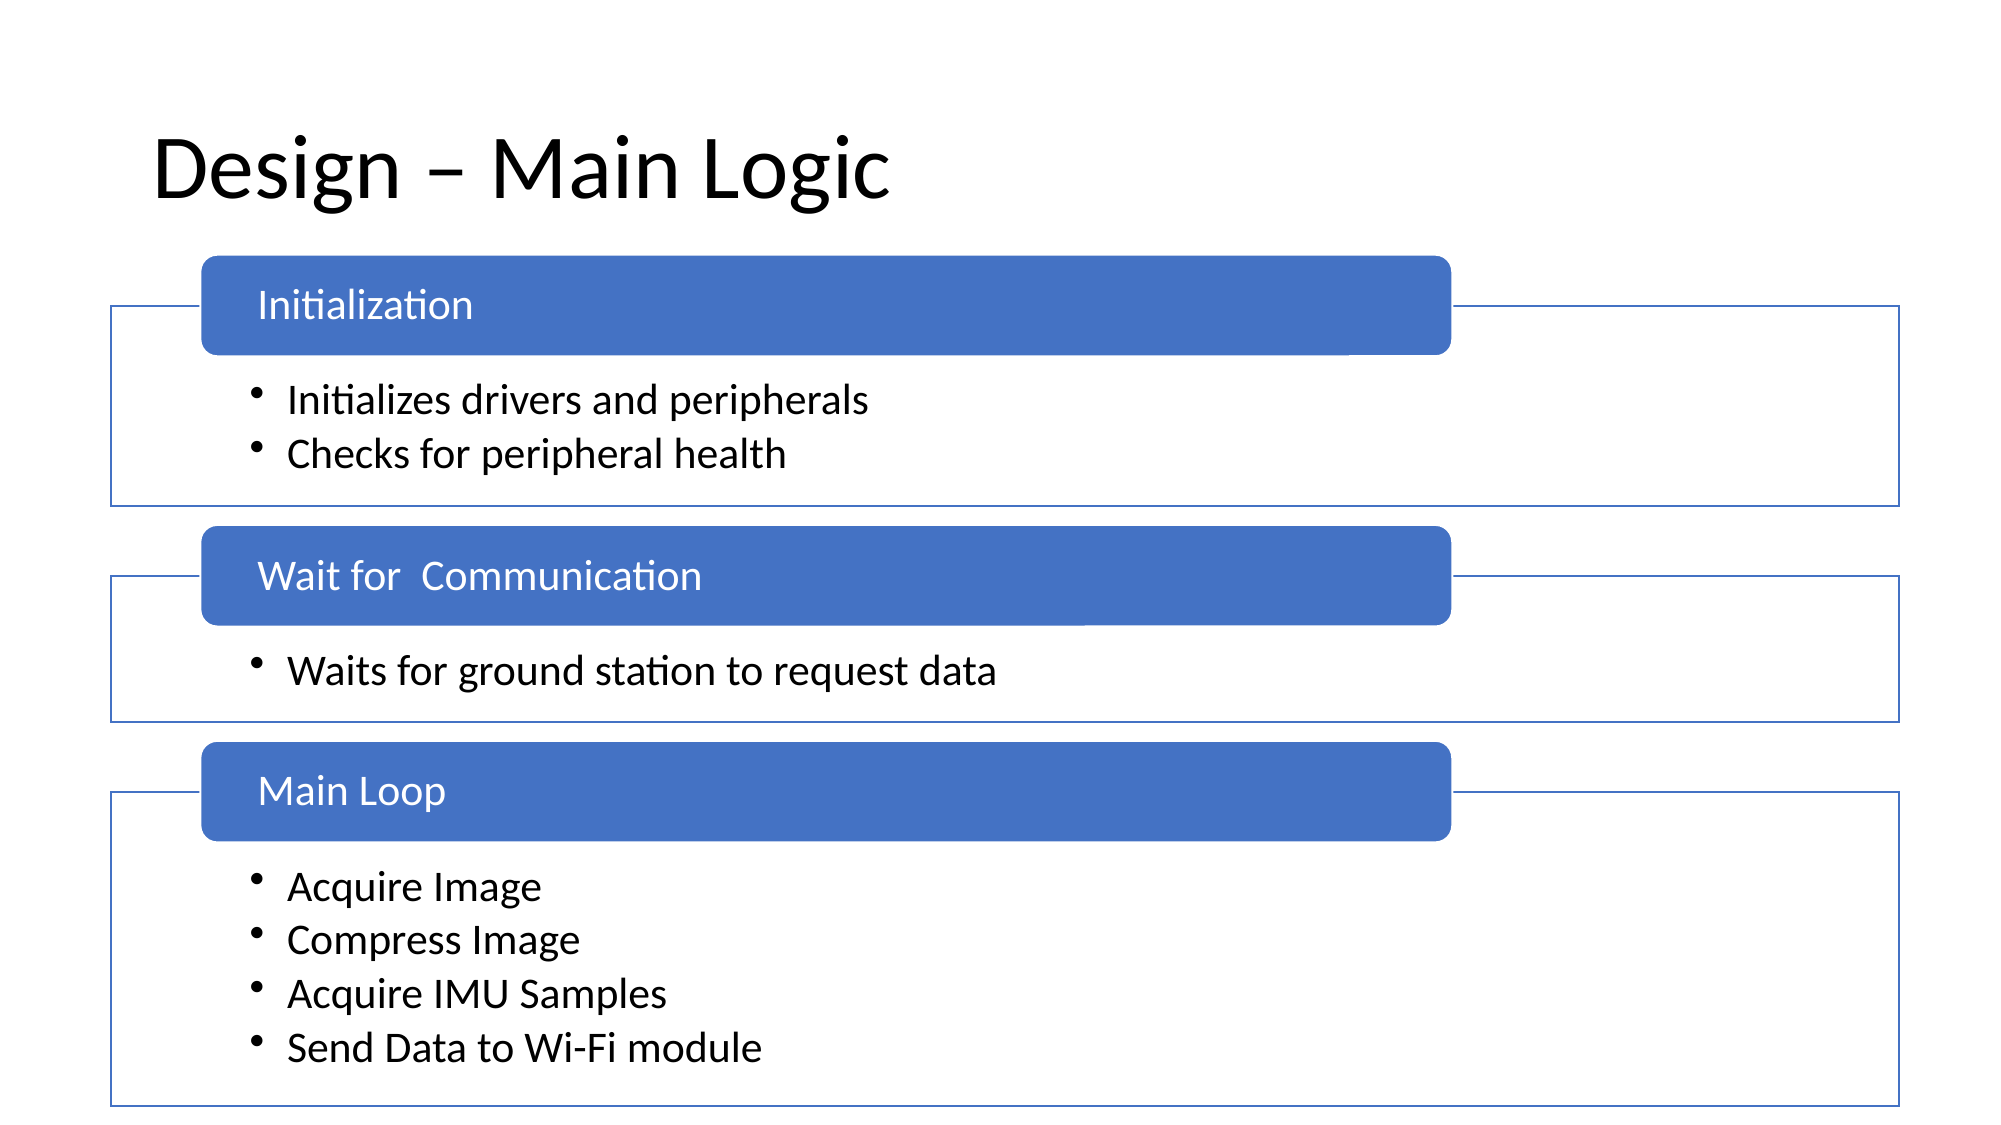

# Design – Main Logic
Initializes drivers and peripherals
Checks for peripheral health
Initialization
Waits for ground station to request data
Wait for  Communication
Acquire Image
Compress Image
Acquire IMU Samples
Send Data to Wi-Fi module
Main Loop